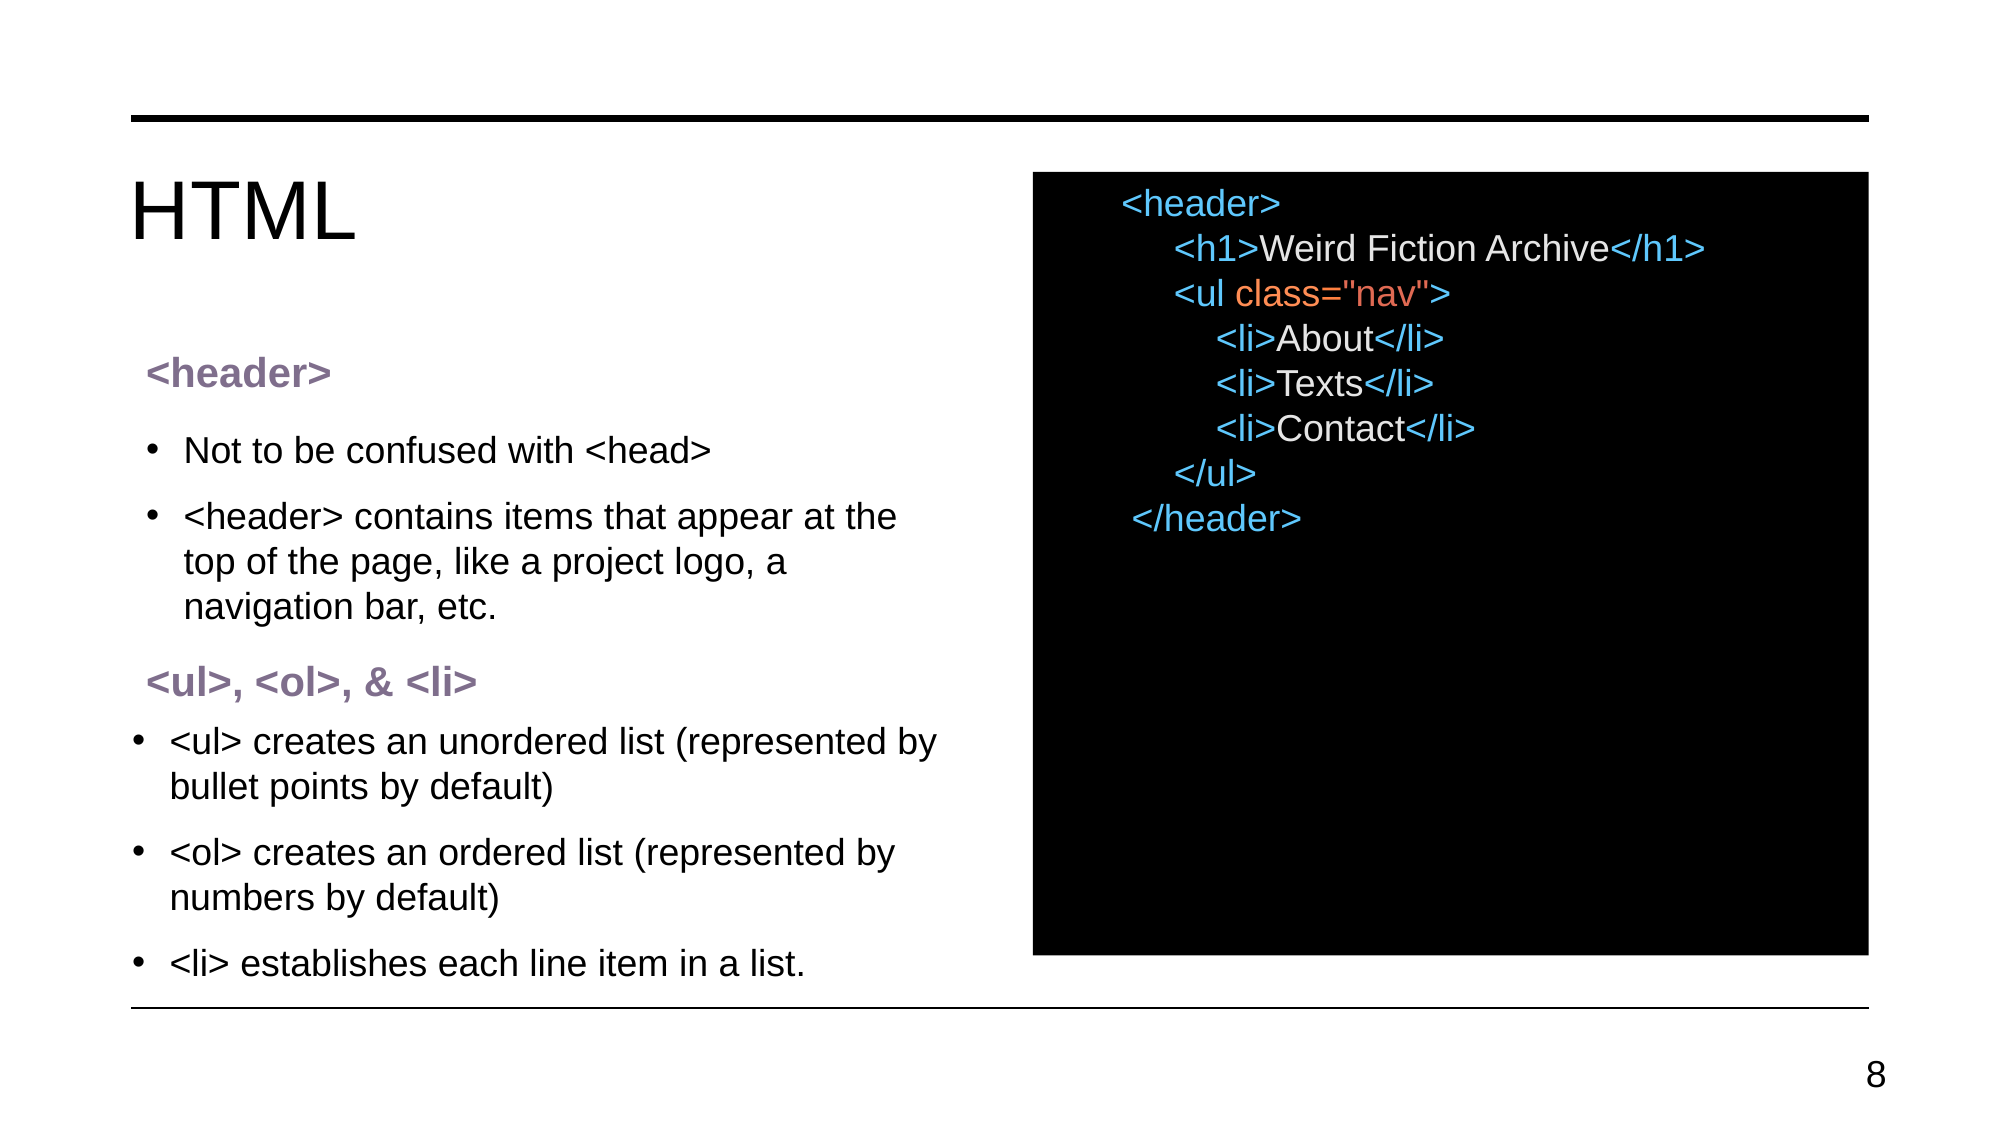

# HTML
       <header>
            <h1>Weird Fiction Archive</h1>
            <ul class="nav">
                <li>About</li>
                <li>Texts</li>
                <li>Contact</li>
            </ul>
        </header>

<header>
Not to be confused with <head>
<header> contains items that appear at the top of the page, like a project logo, a navigation bar, etc.
<ul>, <ol>, & <li>
<ul> creates an unordered list (represented by bullet points by default)
<ol> creates an ordered list (represented by numbers by default)
<li> establishes each line item in a list.
8